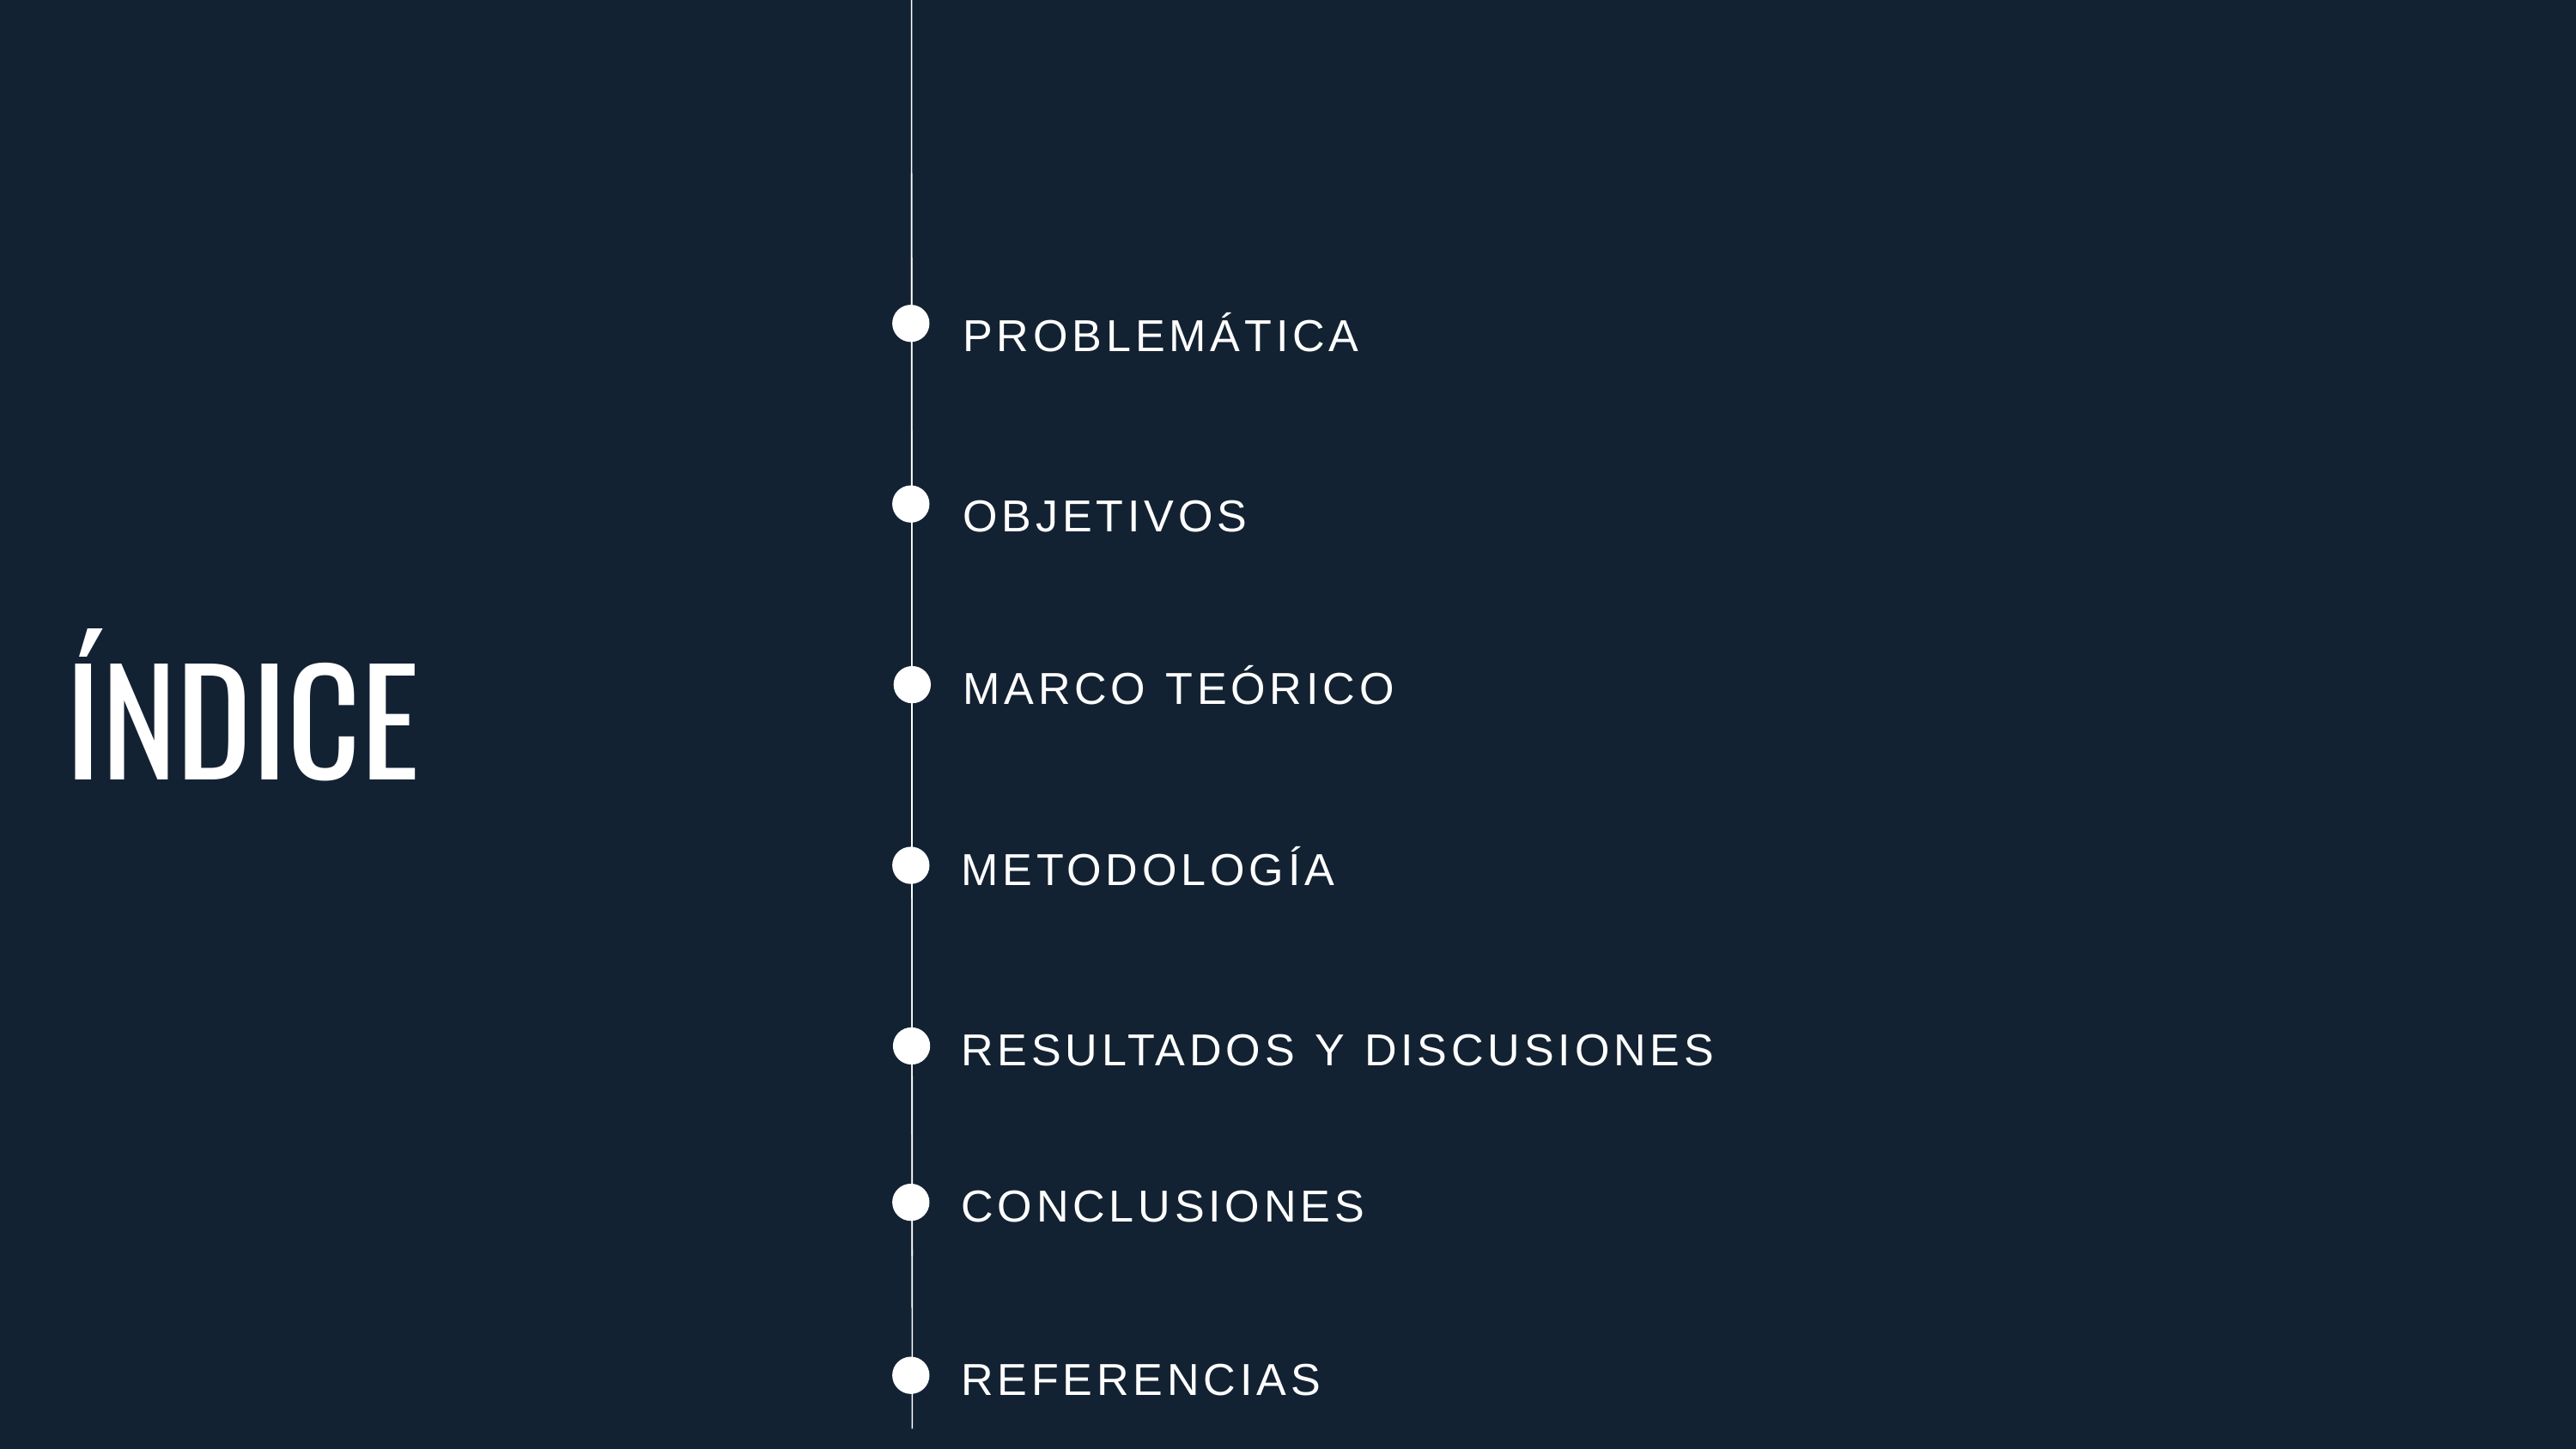

PROBLEMÁTICA

OBJETIVOS

ÍNDICE
MARCO TEÓRICO

METODOLOGÍA

RESULTADOS Y DISCUSIONES

CONCLUSIONES

REFERENCIAS